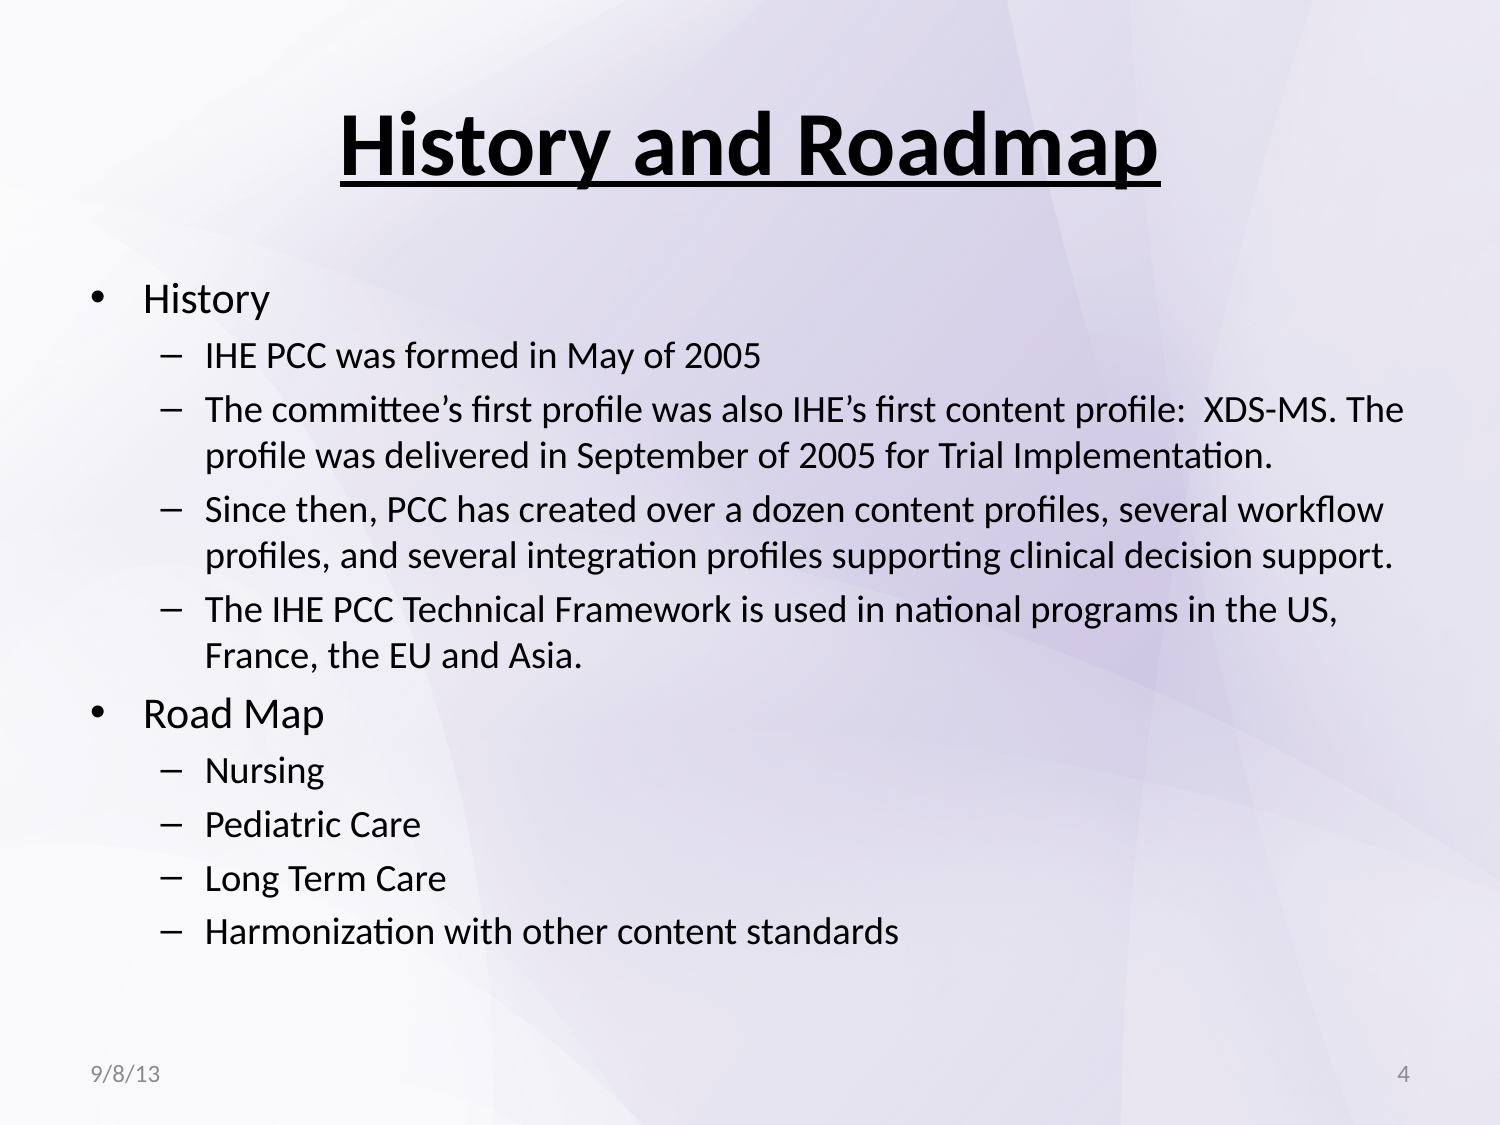

# History and Roadmap
History
IHE PCC was formed in May of 2005
The committee’s first profile was also IHE’s first content profile:  XDS-MS. The profile was delivered in September of 2005 for Trial Implementation.
Since then, PCC has created over a dozen content profiles, several workflow profiles, and several integration profiles supporting clinical decision support.
The IHE PCC Technical Framework is used in national programs in the US, France, the EU and Asia.
Road Map
Nursing
Pediatric Care
Long Term Care
Harmonization with other content standards

9/8/13
4